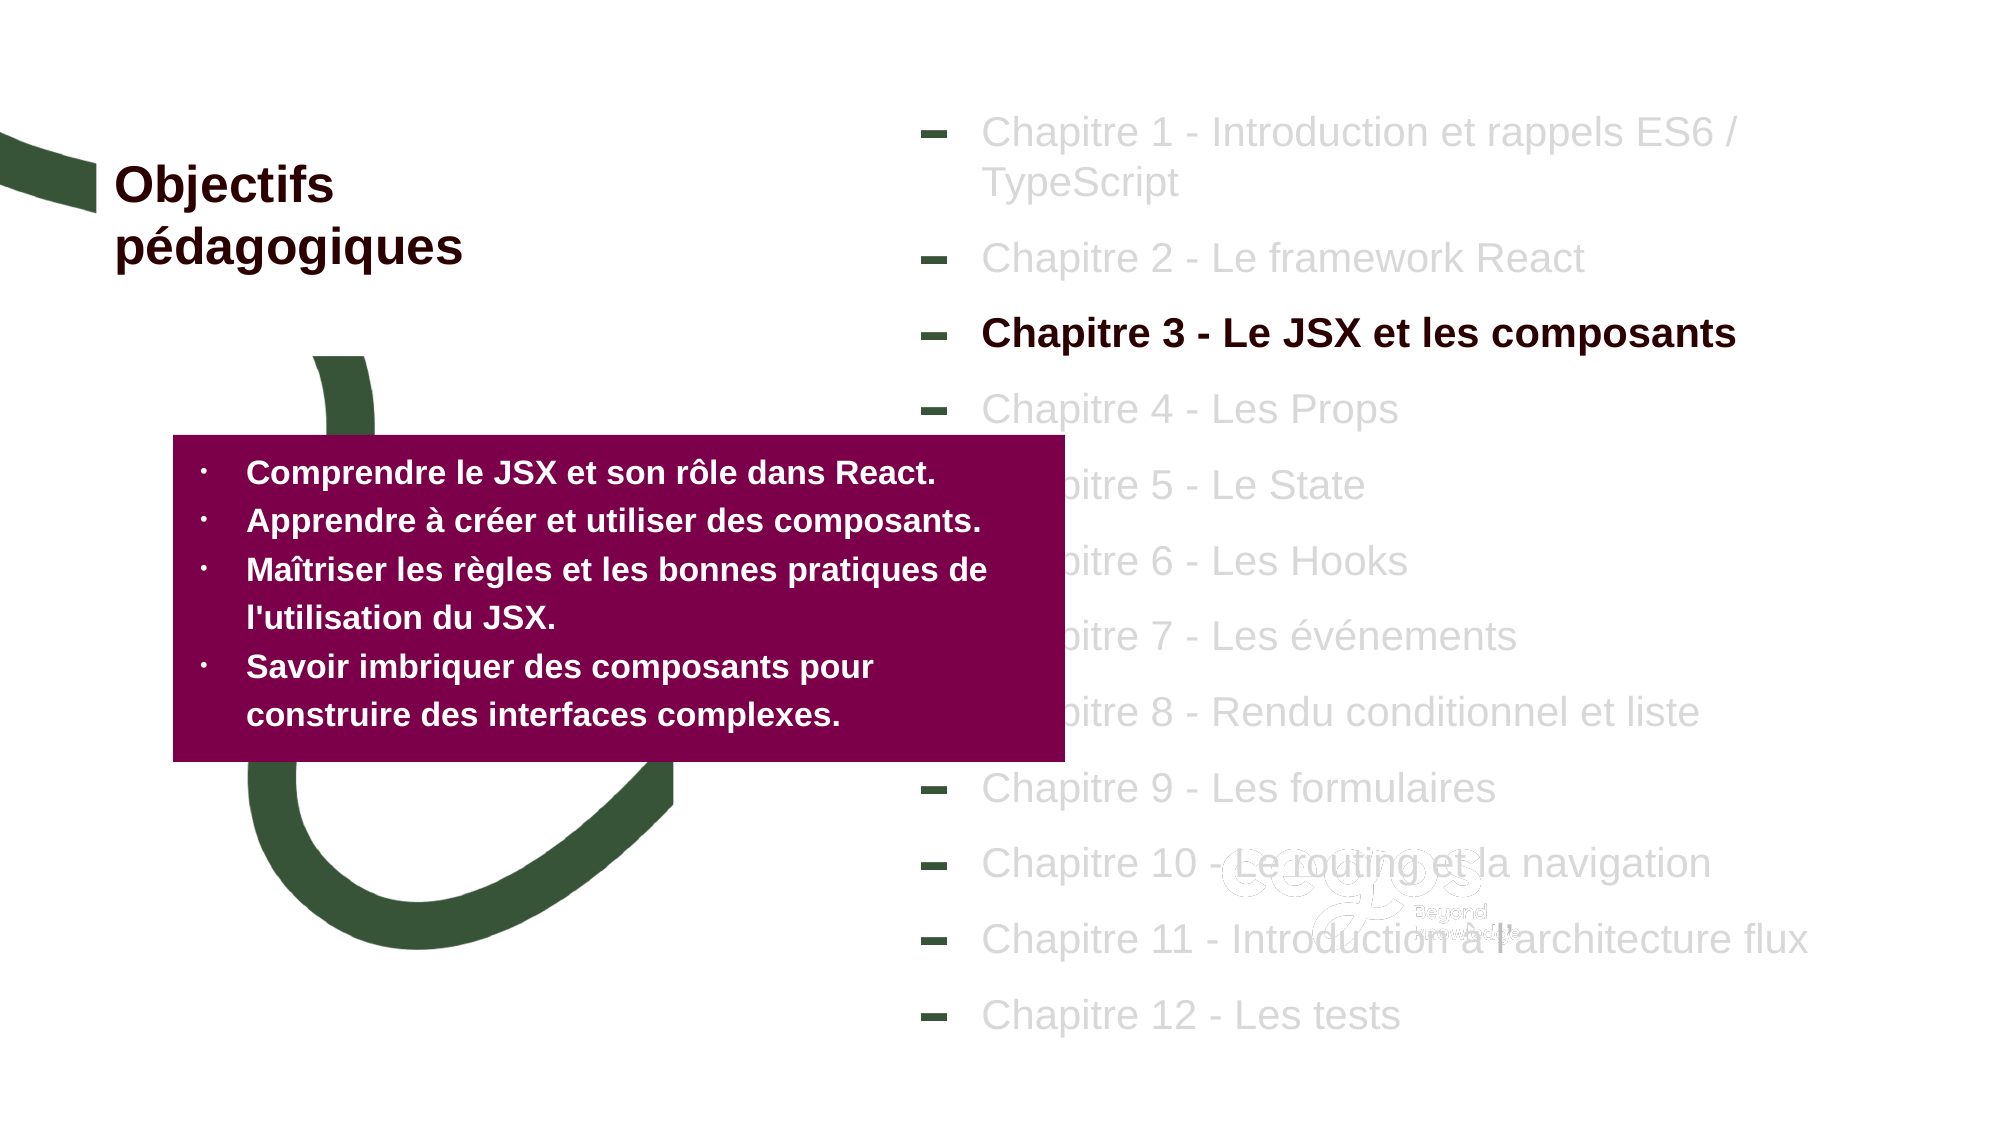

Chapitre 1 - Introduction et rappels ES6 / TypeScript
Chapitre 2 - Le framework React
Chapitre 3 - Le JSX et les composants
Chapitre 4 - Les Props
Chapitre 5 - Le State
Chapitre 6 - Les Hooks
Chapitre 7 - Les événements
Chapitre 8 - Rendu conditionnel et liste
Chapitre 9 - Les formulaires
Chapitre 10 - Le routing et la navigation
Chapitre 11 - Introduction à l’architecture flux
Chapitre 12 - Les tests

# Objectifs pédagogiques
Comprendre le JSX et son rôle dans React.
Apprendre à créer et utiliser des composants.
Maîtriser les règles et les bonnes pratiques de l'utilisation du JSX.
Savoir imbriquer des composants pour construire des interfaces complexes.